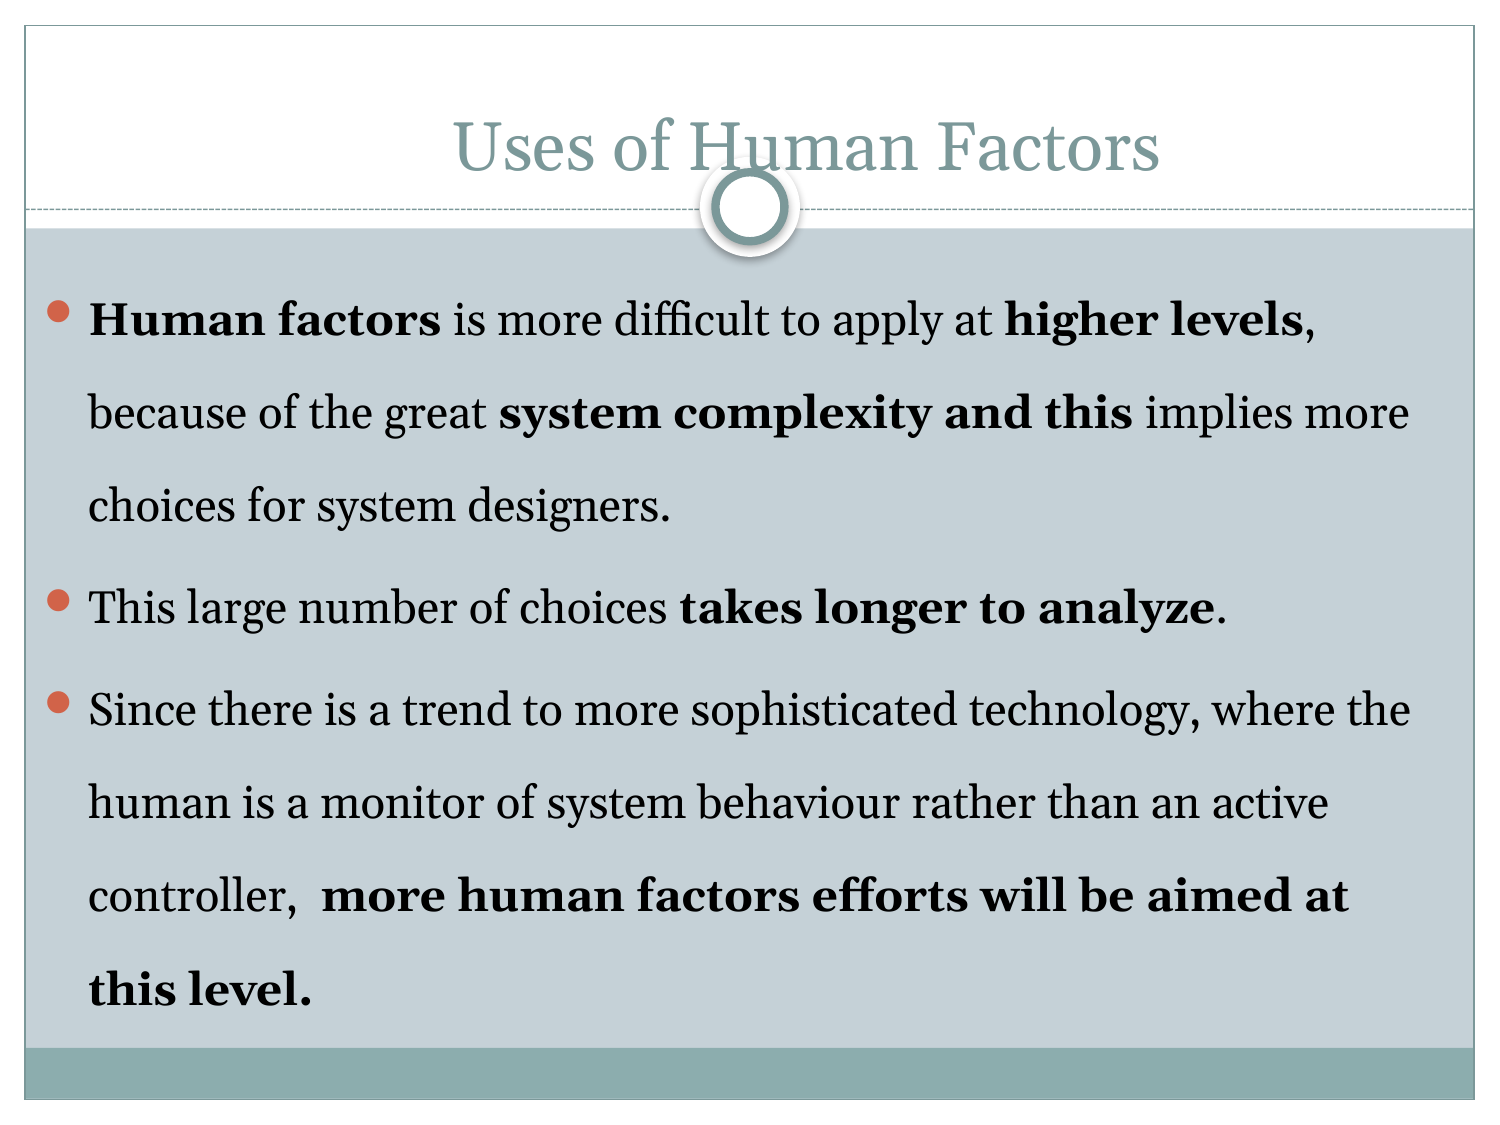

# Uses of Human Factors
Human factors is more difficult to apply at higher levels, because of the great system complexity and this implies more choices for system designers.
This large number of choices takes longer to analyze.
Since there is a trend to more sophisticated technology, where the human is a monitor of system behaviour rather than an active controller,  more human factors efforts will be aimed at this level.